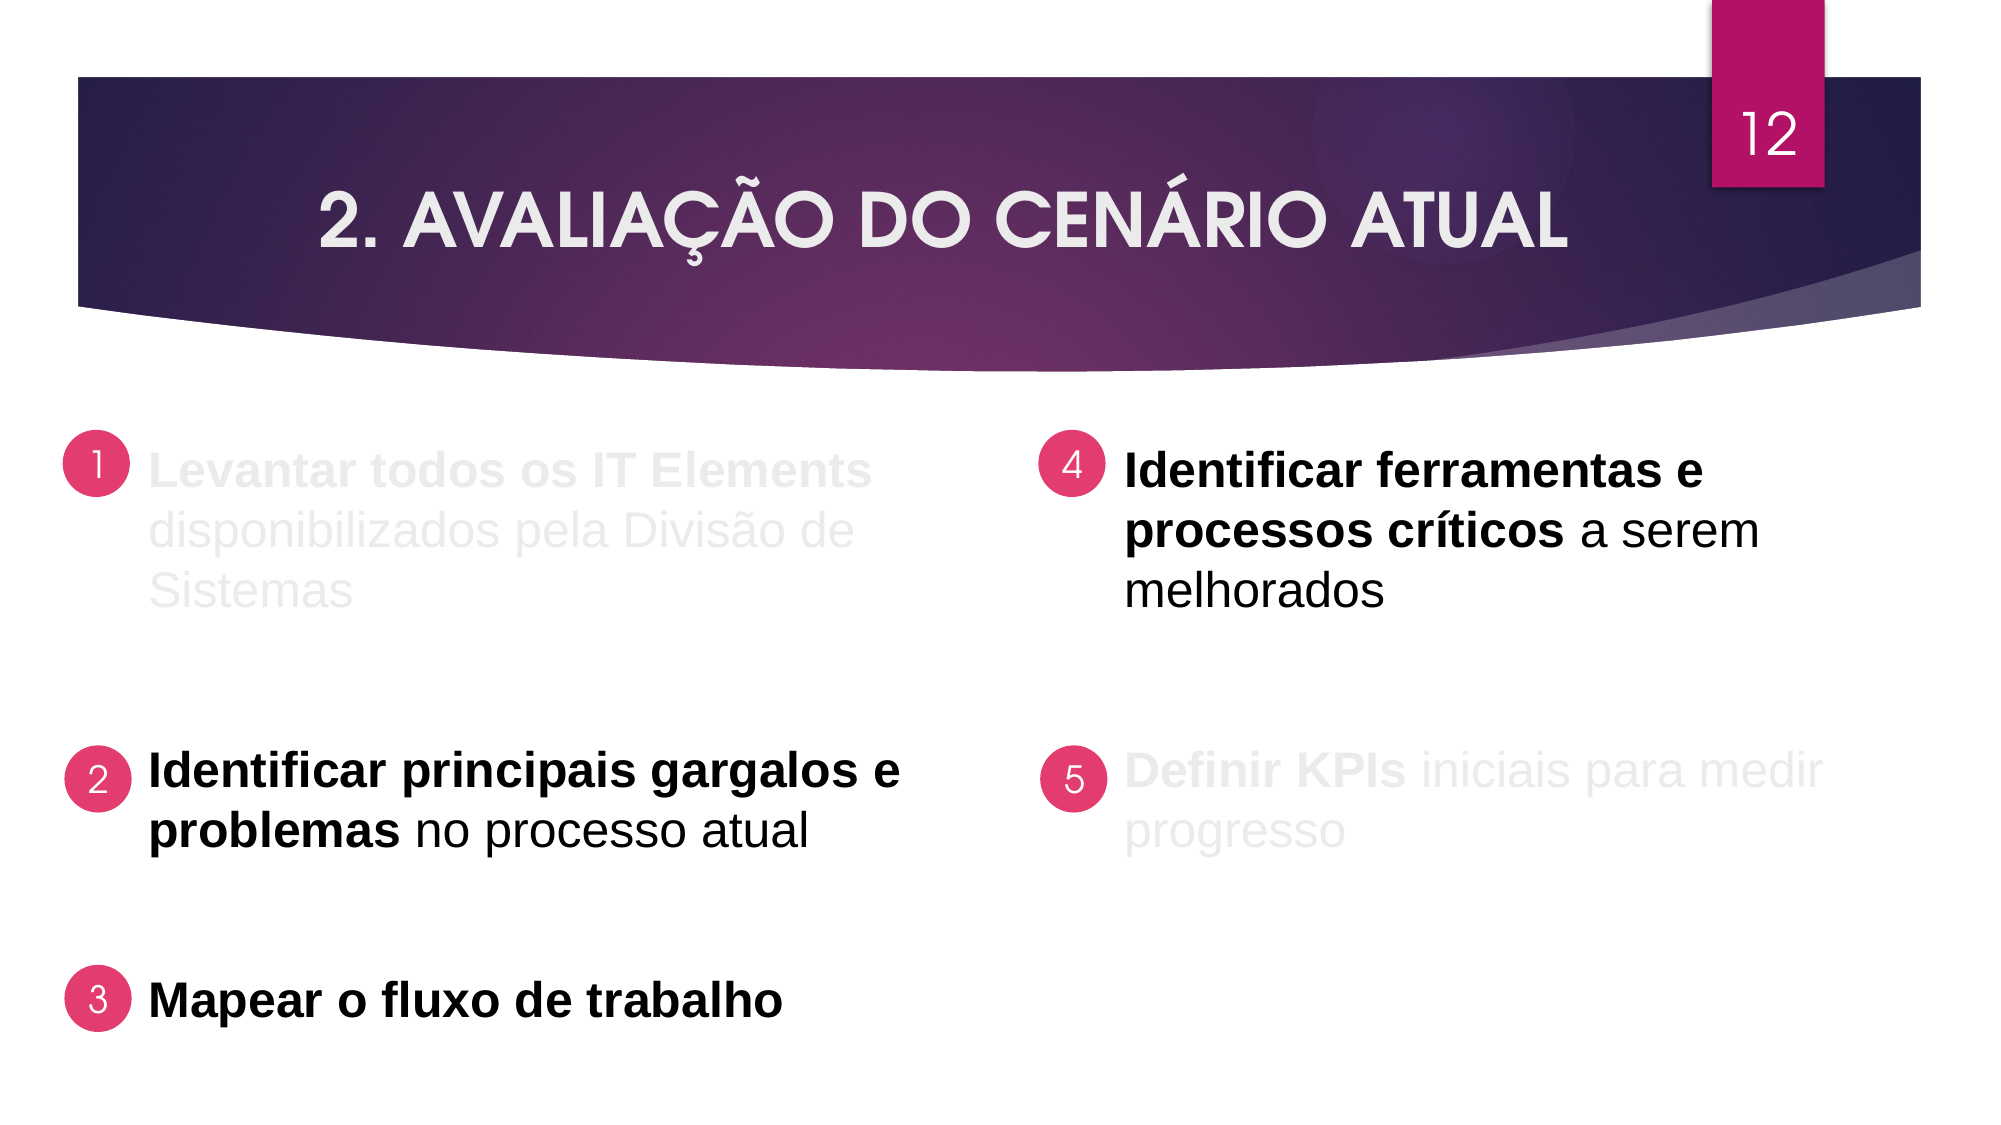

12
# 2. AVALIAÇÃO DO CENÁRIO ATUAL
2
1
Levantar todos os IT Elements disponibilizados pela Divisão de Sistemas

Identiﬁcar principais gargalos e problemas no processo atual

Mapear o ﬂuxo de trabalho

4
Identiﬁcar ferramentas e processos críticos a serem melhorados

Deﬁnir KPIs iniciais para medir progresso
2
5
3